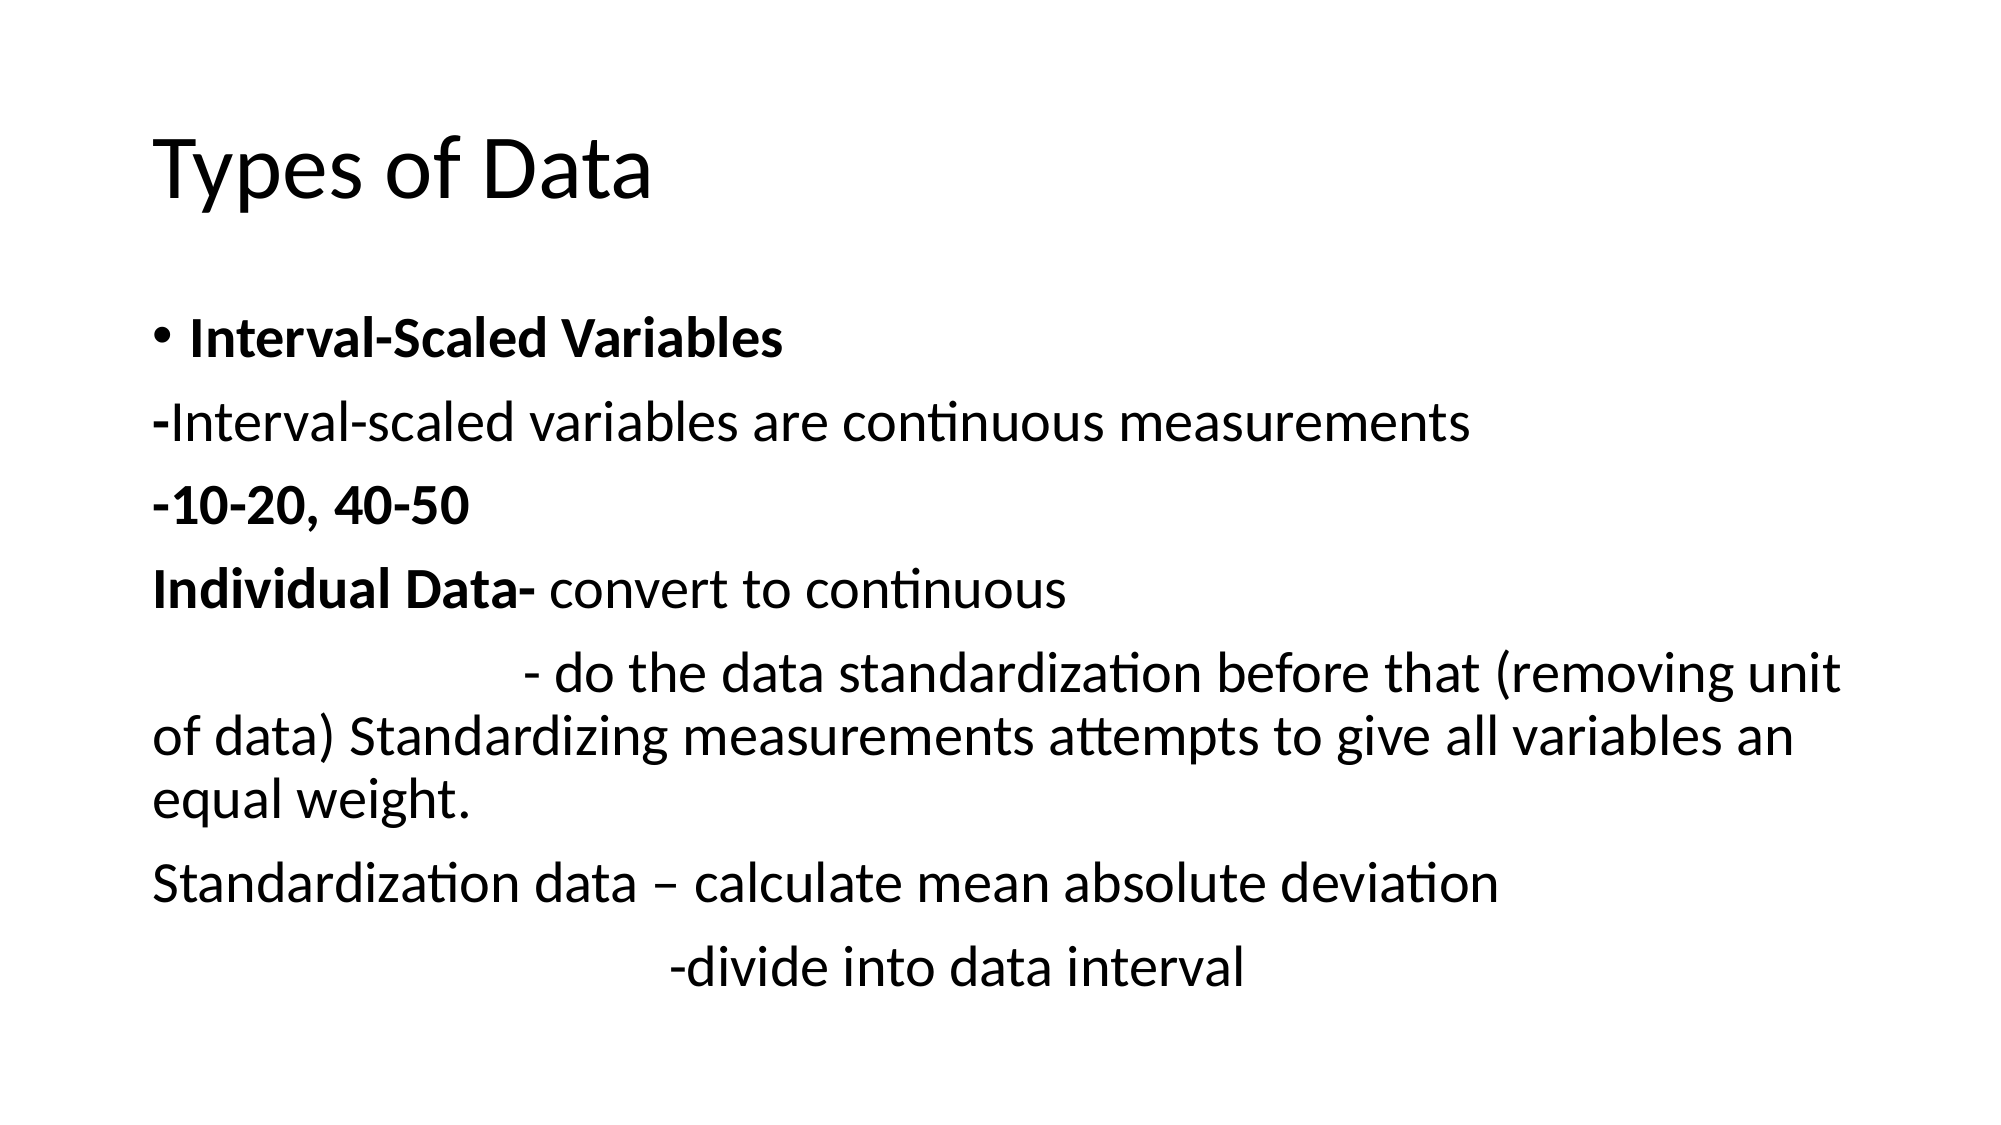

# Types of Data
Interval-Scaled Variables
-Interval-scaled variables are continuous measurements
-10-20, 40-50
Individual Data- convert to continuous
                            - do the data standardization before that (removing unit of data) Standardizing measurements attempts to give all variables an equal weight.
Standardization data – calculate mean absolute deviation
                                       -divide into data interval